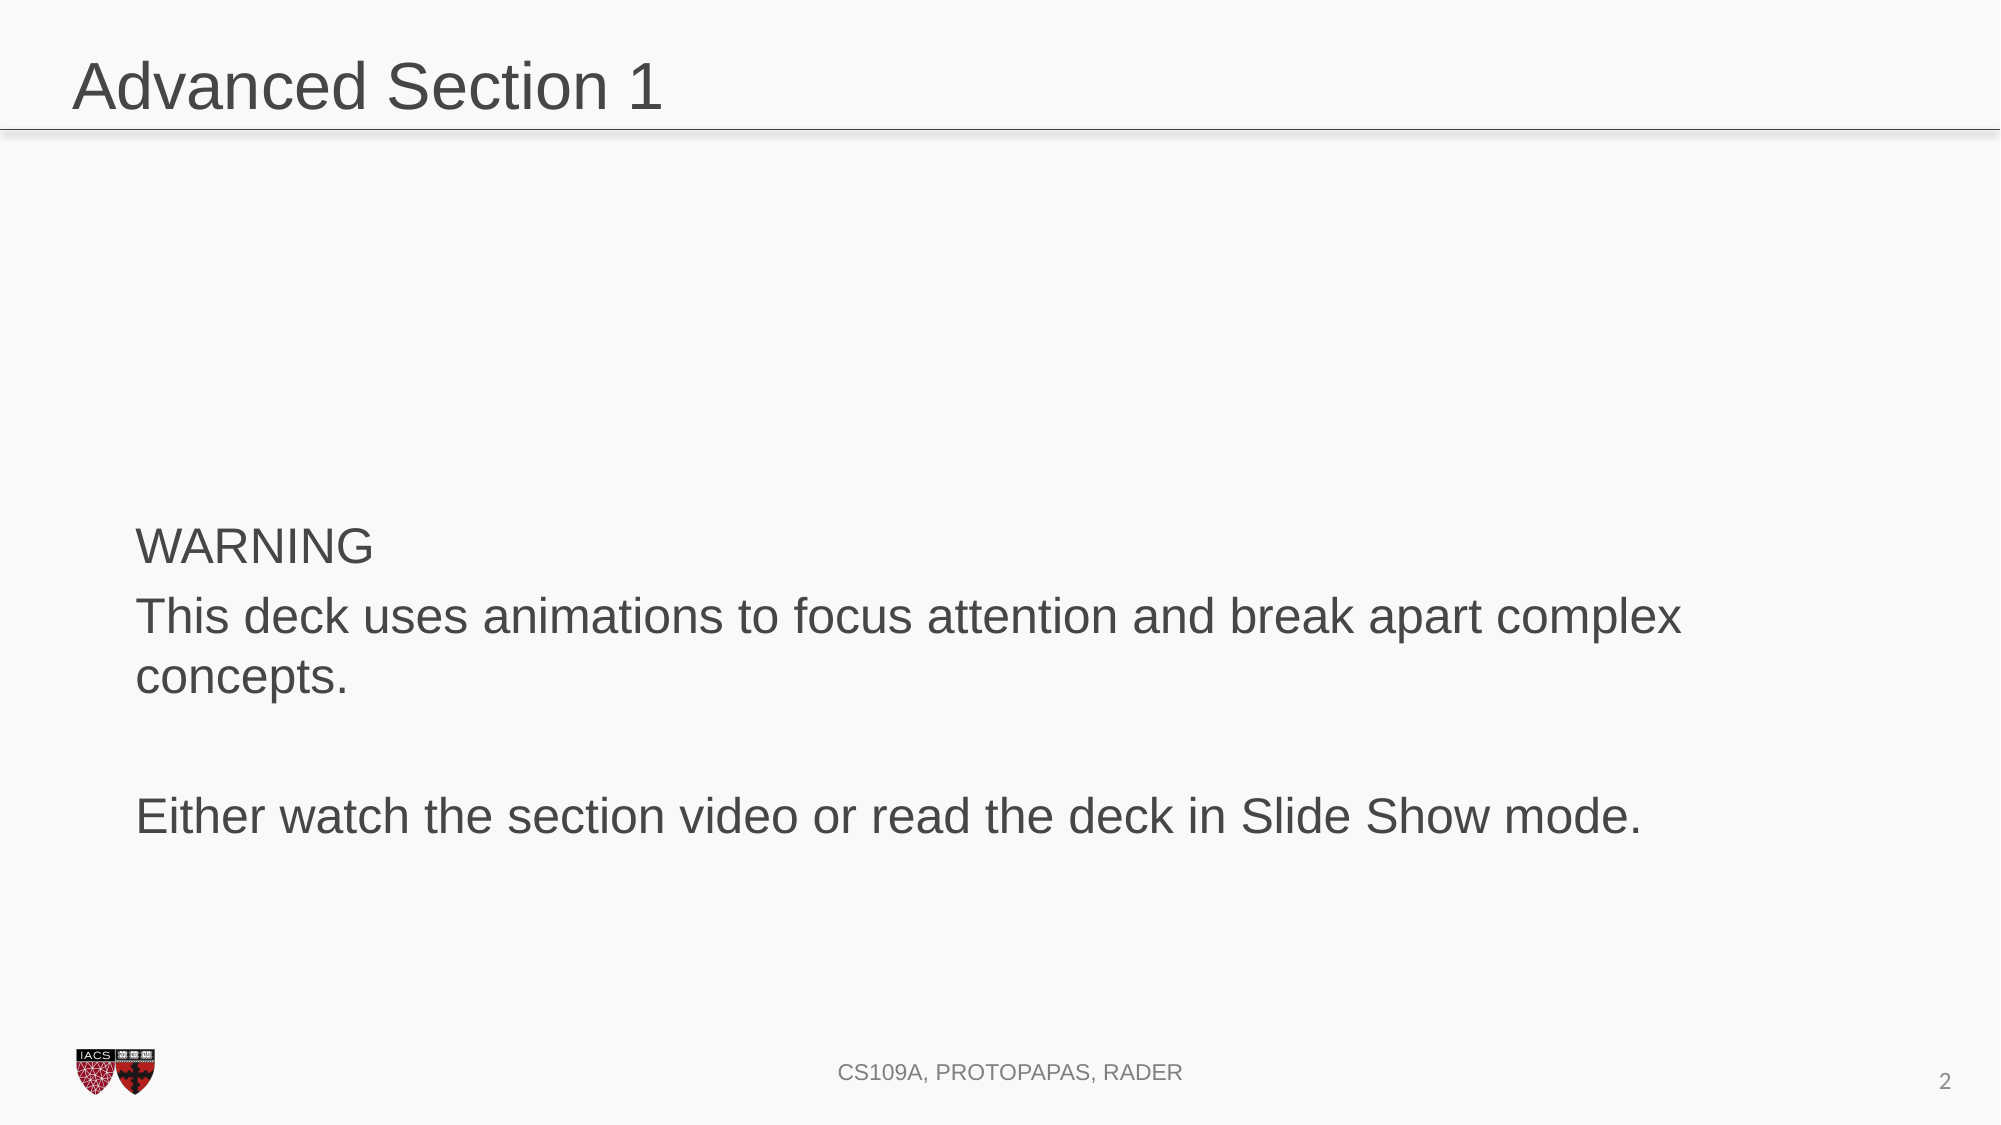

# Advanced Section 1
WARNING
This deck uses animations to focus attention and break apart complex concepts.

Either watch the section video or read the deck in Slide Show mode.
2